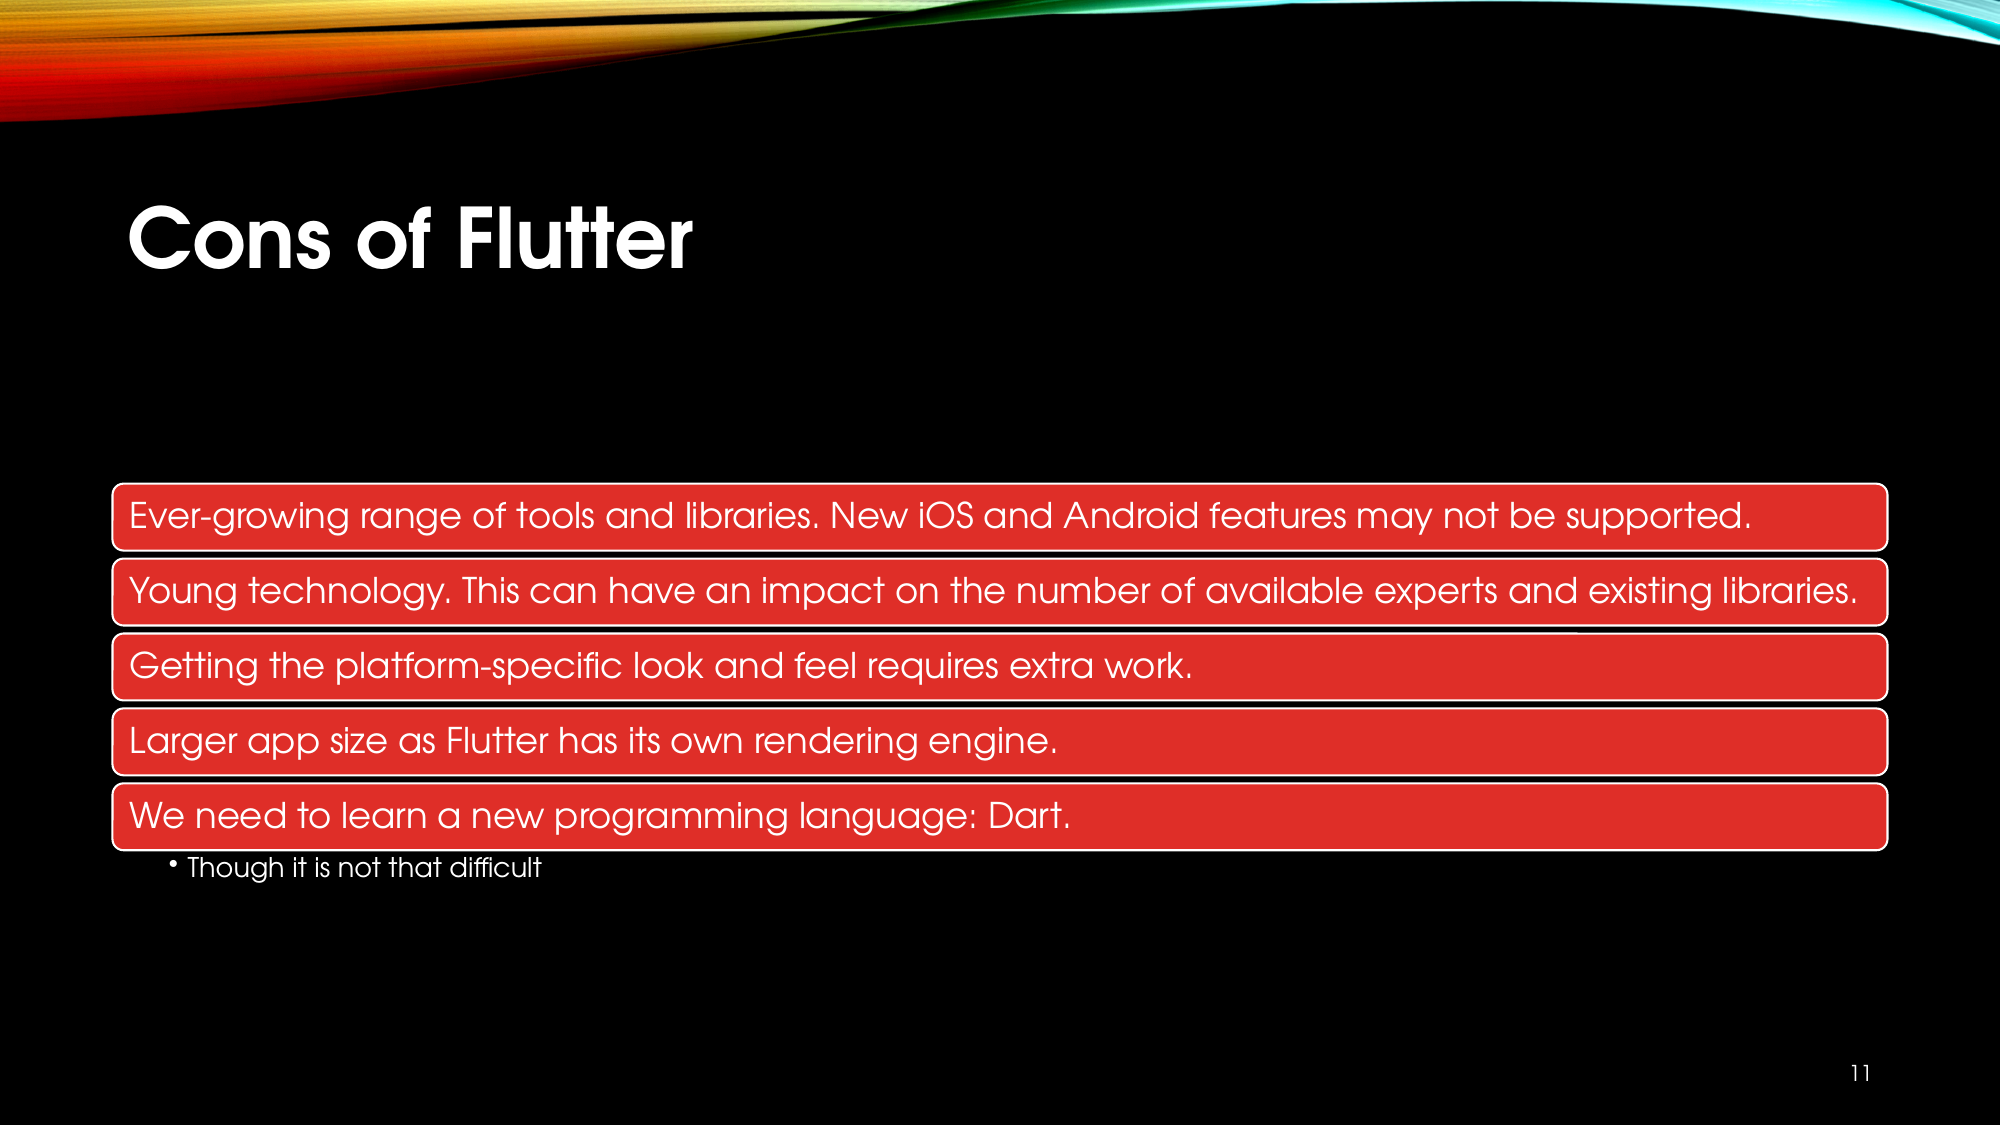

# Cons of Flutter
Ever-growing range of tools and libraries. New iOS and Android features may not be supported.
Young technology. This can have an impact on the number of available experts and existing libraries.
Getting the platform-specific look and feel requires extra work.
Larger app size as Flutter has its own rendering engine.
We need to learn a new programming language: Dart.
Though it is not that difficult
11